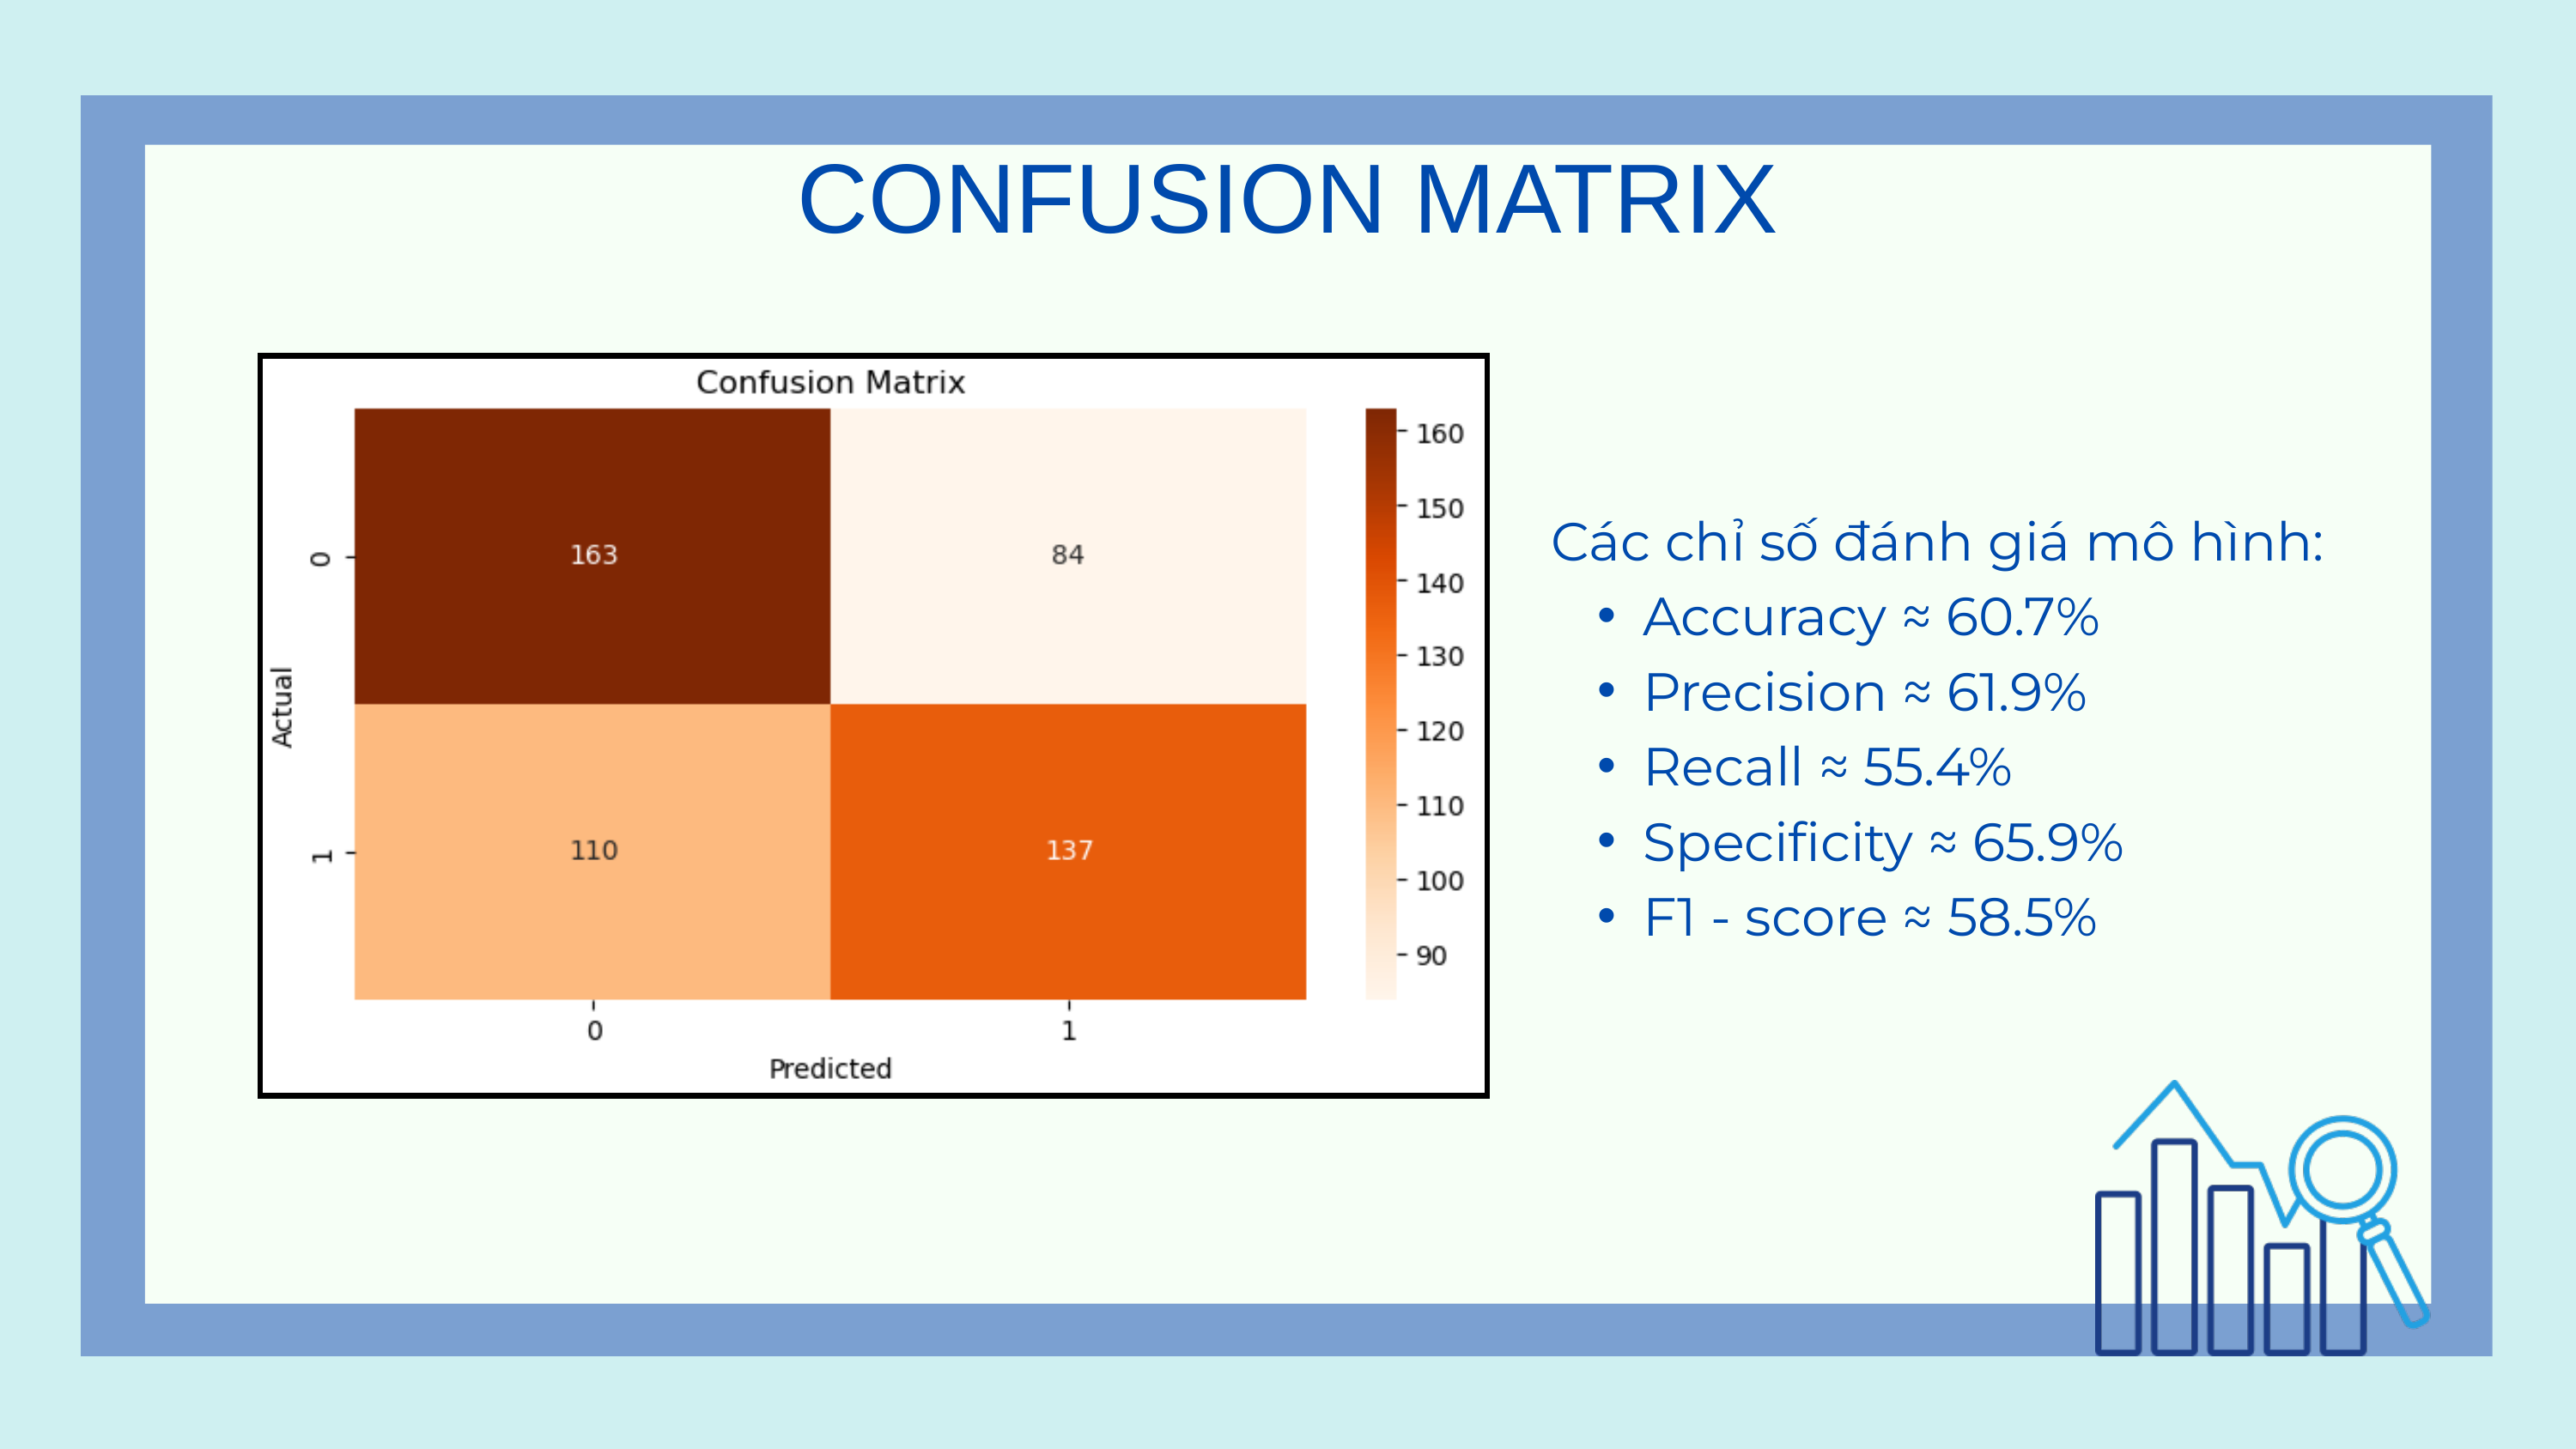

CONFUSION MATRIX

Các chỉ số đánh giá mô hình:
Accuracy ≈ 60.7%
Precision ≈ 61.9%
Recall ≈ 55.4%
Specificity ≈ 65.9%
F1 - score ≈ 58.5%